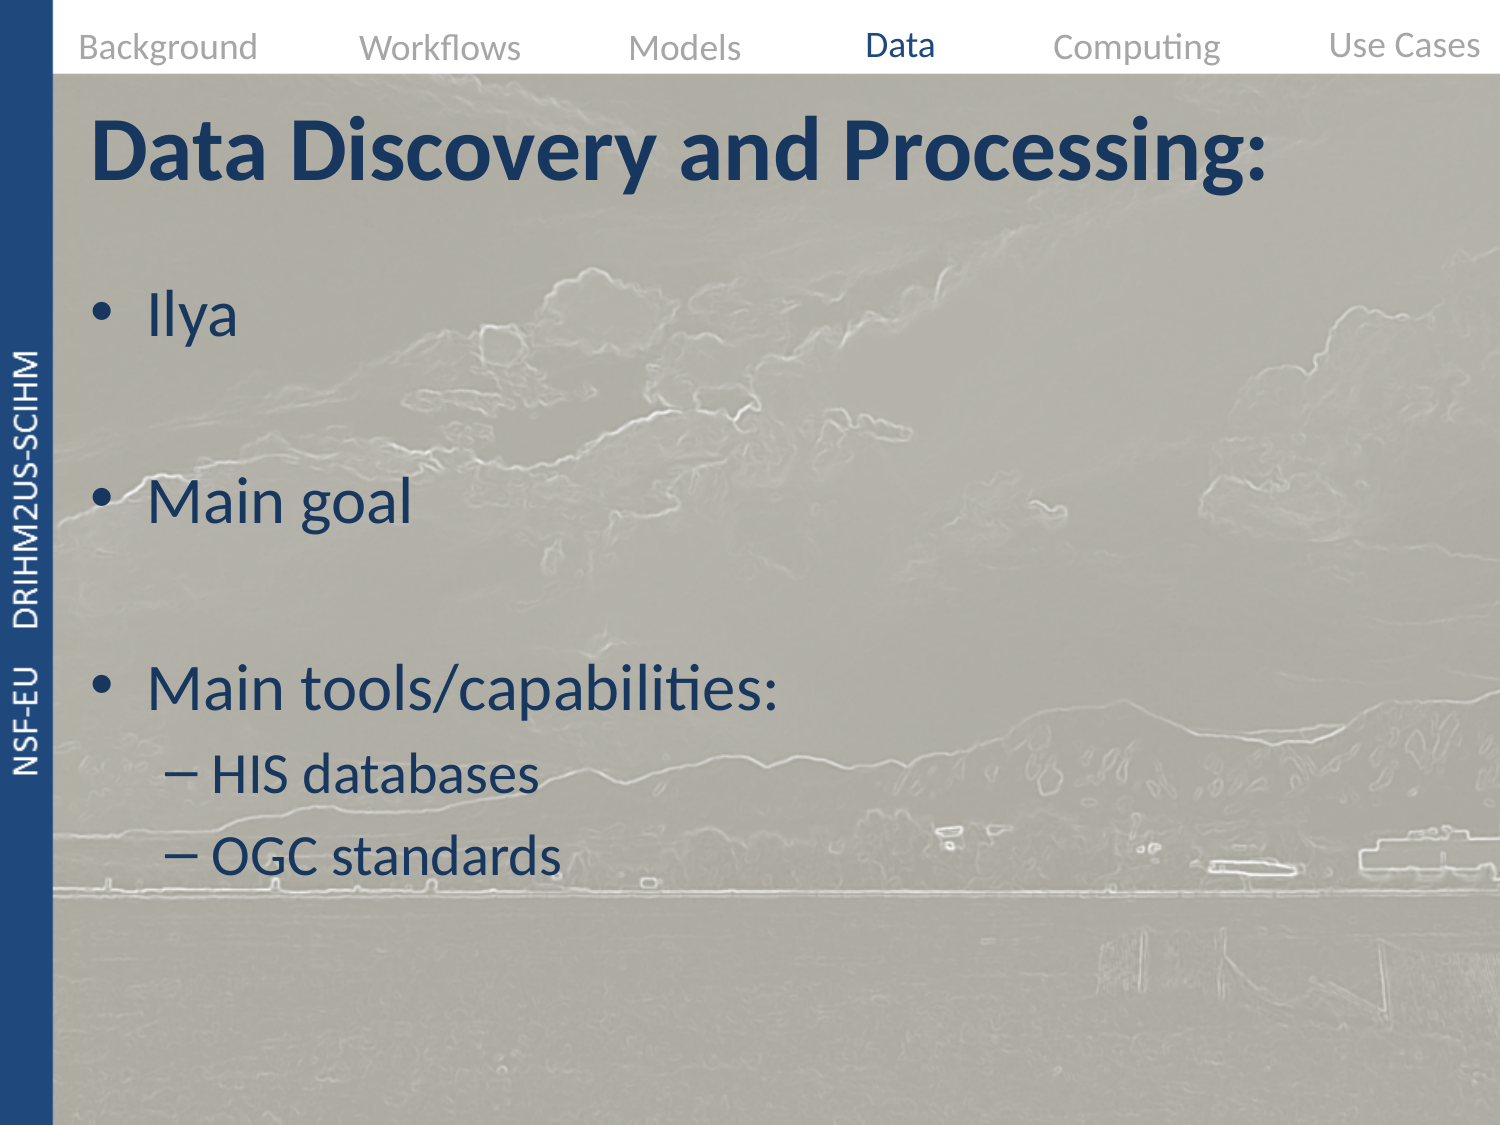

Data
Use Cases
Background
Computing
Workflows
Models
# Data Discovery and Processing:
Ilya

Main goal

Main tools/capabilities:
HIS databases
OGC standards